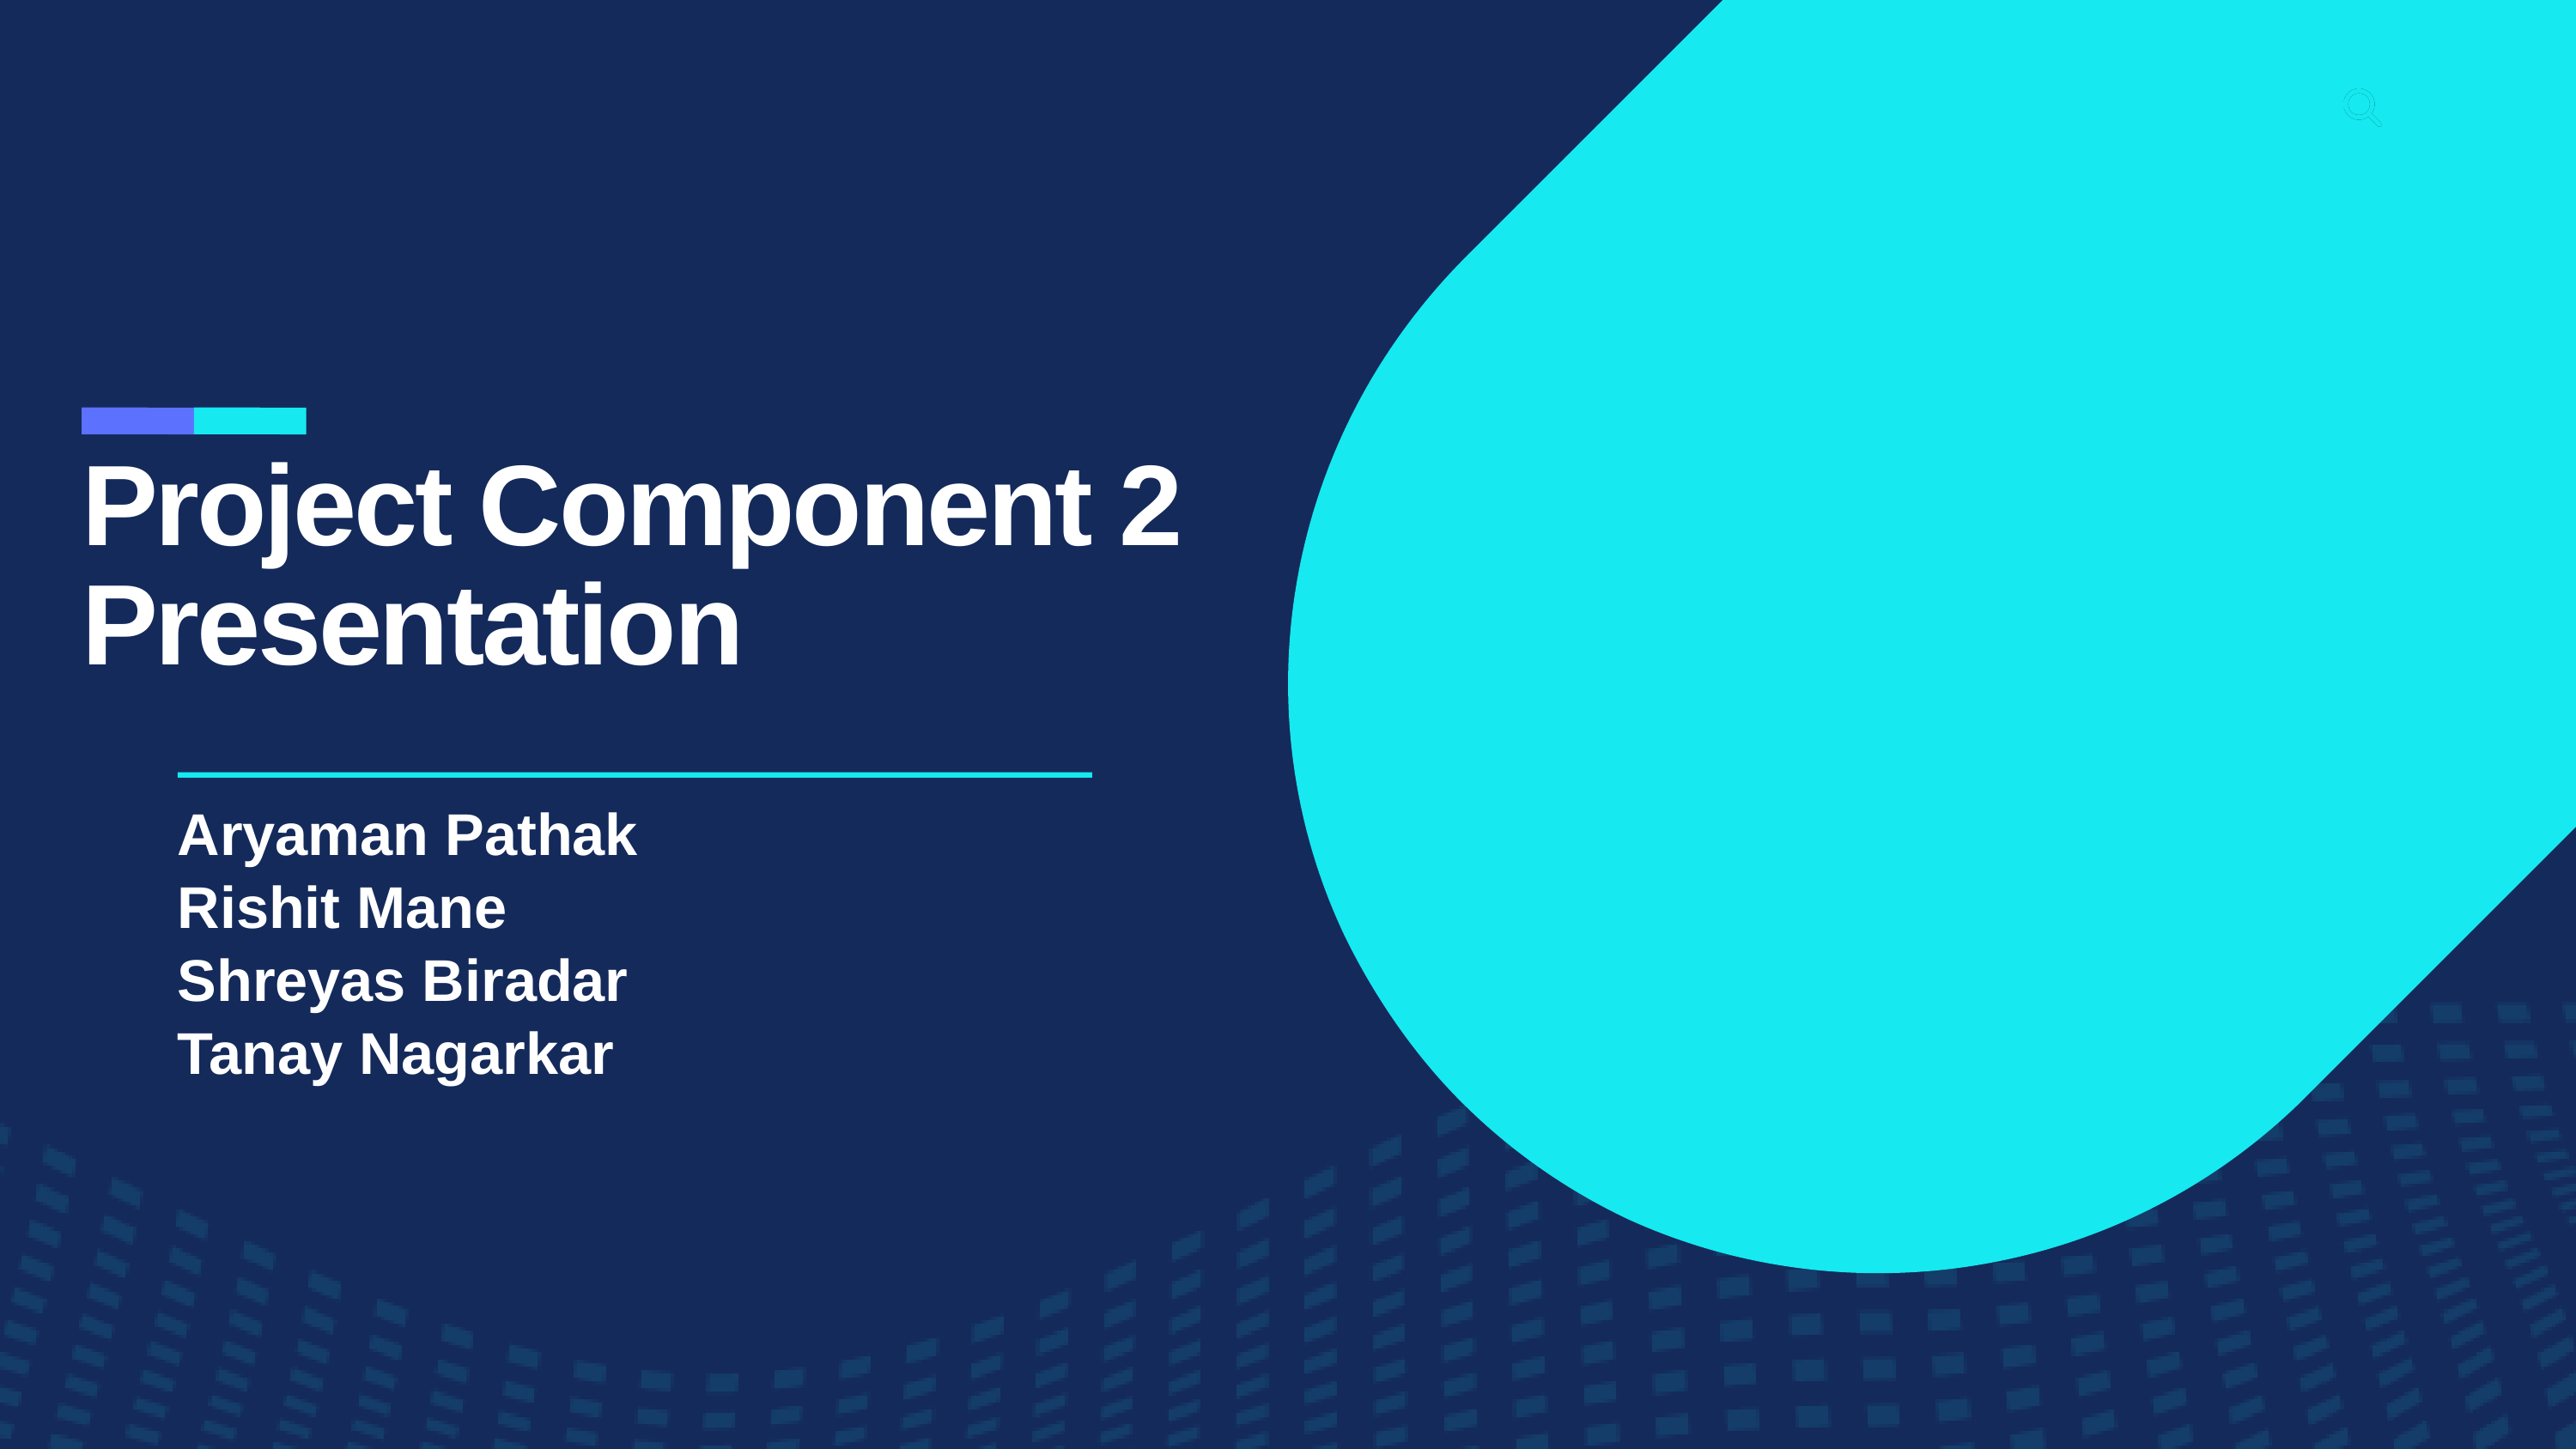

Search

Project Component 2
Presentation

Aryaman Pathak
Rishit Mane
Shreyas Biradar
Tanay Nagarkar